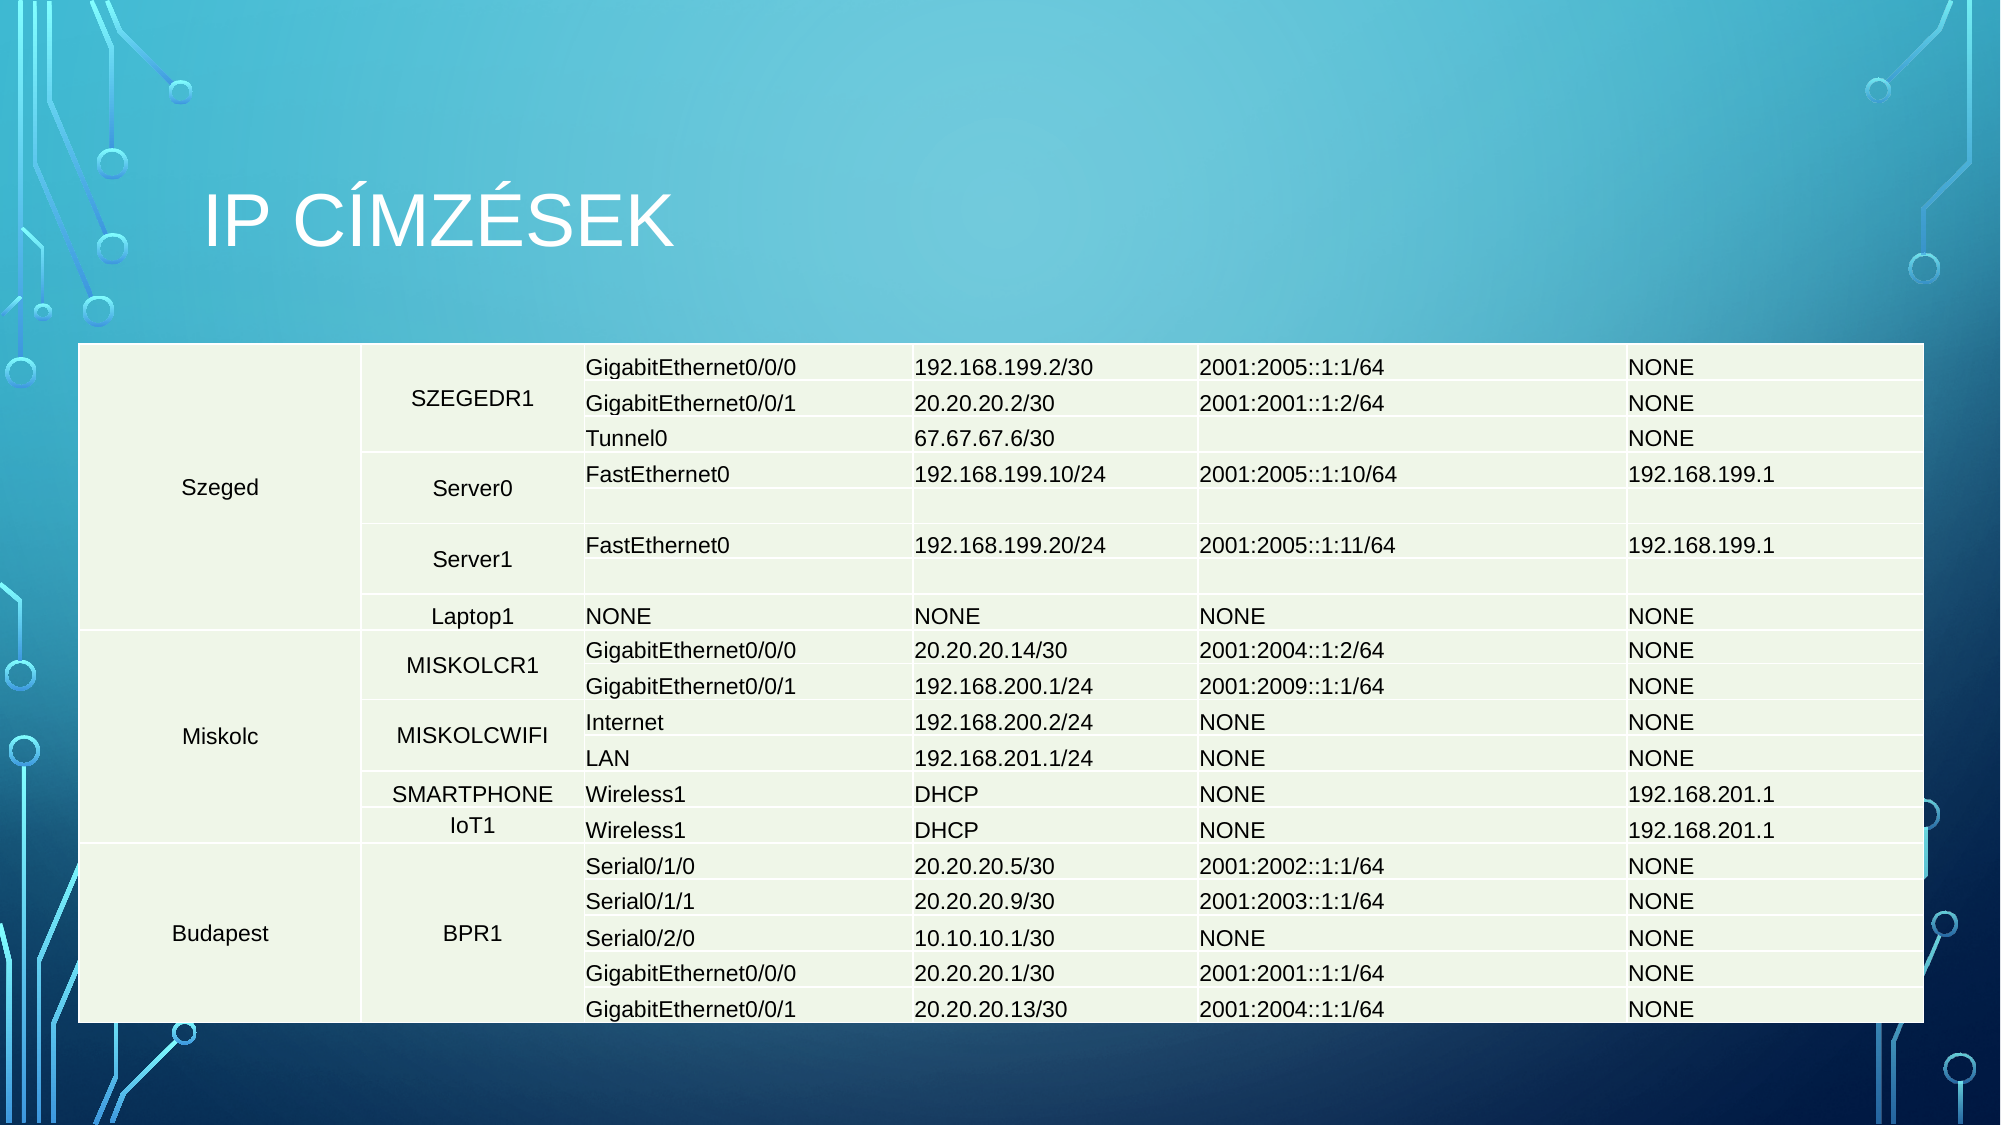

# Ip Címzések
| Szeged | SZEGEDR1 | GigabitEthernet0/0/0 | 192.168.199.2/30 | 2001:2005::1:1/64 | NONE |
| --- | --- | --- | --- | --- | --- |
|  |  | GigabitEthernet0/0/1 | 20.20.20.2/30 | 2001:2001::1:2/64 | NONE |
|  |  | Tunnel0 | 67.67.67.6/30 |  | NONE |
|  | Server0 | FastEthernet0 | 192.168.199.10/24 | 2001:2005::1:10/64 | 192.168.199.1 |
|  |  |  |  |  |  |
|  | Server1 | FastEthernet0 | 192.168.199.20/24 | 2001:2005::1:11/64 | 192.168.199.1 |
|  |  |  |  |  |  |
|  | Laptop1 | NONE | NONE | NONE | NONE |
| Miskolc | MISKOLCR1 | GigabitEthernet0/0/0 | 20.20.20.14/30 | 2001:2004::1:2/64 | NONE |
|  |  | GigabitEthernet0/0/1 | 192.168.200.1/24 | 2001:2009::1:1/64 | NONE |
|  | MISKOLCWIFI | Internet | 192.168.200.2/24 | NONE | NONE |
|  |  | LAN | 192.168.201.1/24 | NONE | NONE |
|  | SMARTPHONE | Wireless1 | DHCP | NONE | 192.168.201.1 |
|  | IoT1 | Wireless1 | DHCP | NONE | 192.168.201.1 |
| Budapest | BPR1 | Serial0/1/0 | 20.20.20.5/30 | 2001:2002::1:1/64 | NONE |
|  |  | Serial0/1/1 | 20.20.20.9/30 | 2001:2003::1:1/64 | NONE |
|  |  | Serial0/2/0 | 10.10.10.1/30 | NONE | NONE |
|  |  | GigabitEthernet0/0/0 | 20.20.20.1/30 | 2001:2001::1:1/64 | NONE |
|  |  | GigabitEthernet0/0/1 | 20.20.20.13/30 | 2001:2004::1:1/64 | NONE |